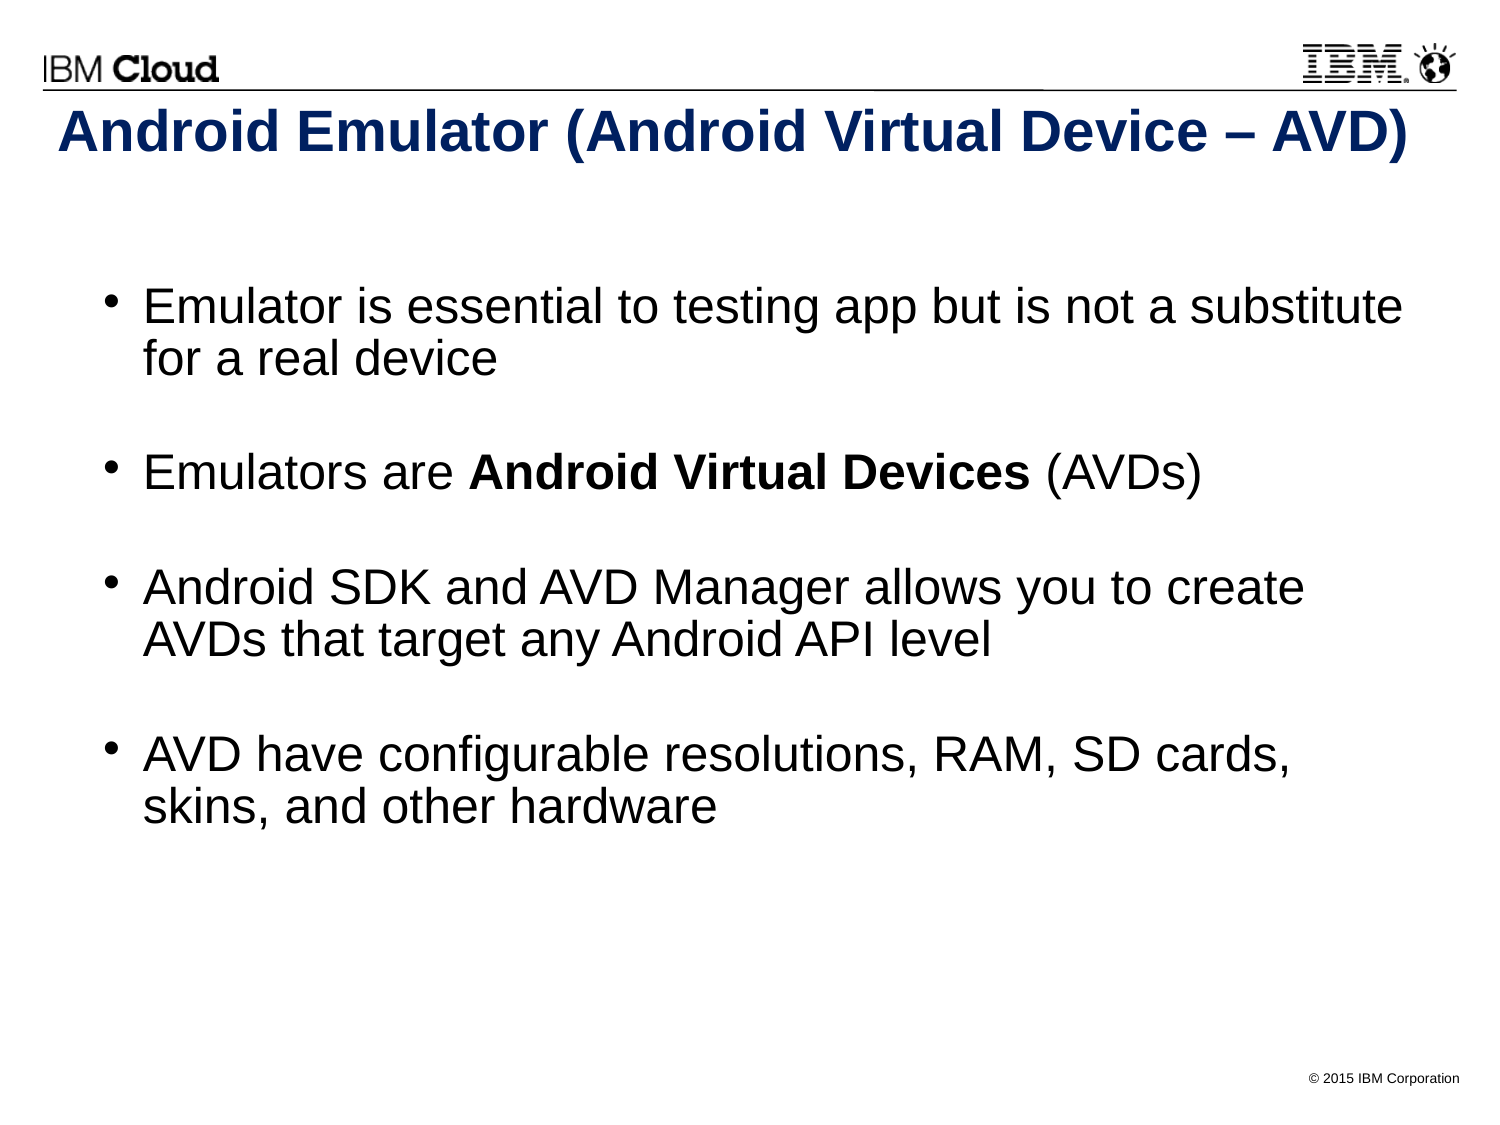

Android Emulator (Android Virtual Device – AVD)
Emulator is essential to testing app but is not a substitute for a real device

Emulators are Android Virtual Devices (AVDs)

Android SDK and AVD Manager allows you to create AVDs that target any Android API level

AVD have configurable resolutions, RAM, SD cards, skins, and other hardware